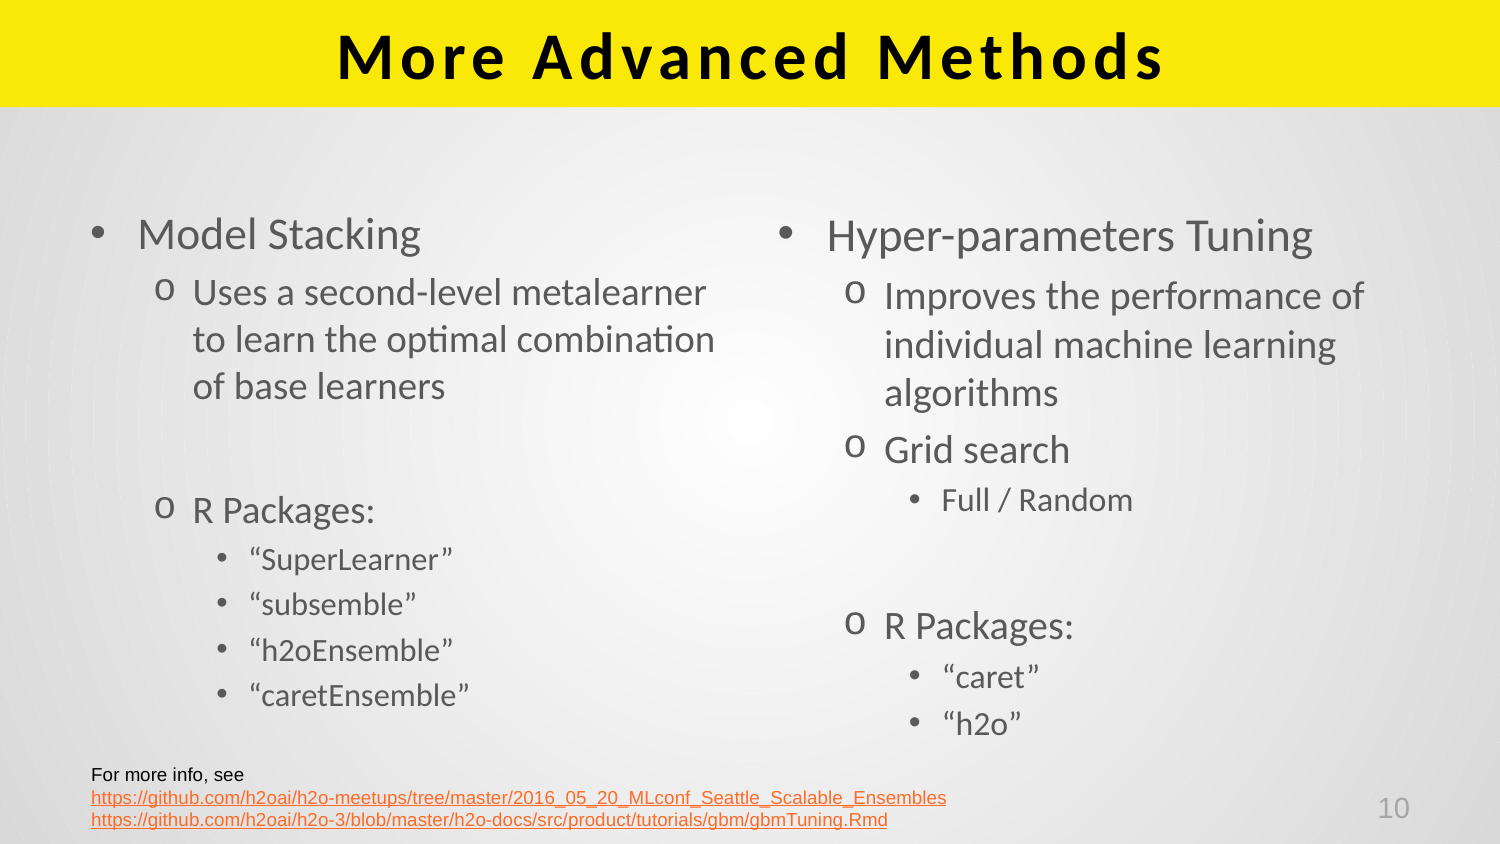

# More Advanced Methods
Model Stacking
Uses a second-level metalearner to learn the optimal combination of base learners

R Packages:
“SuperLearner”
“subsemble”
“h2oEnsemble”
“caretEnsemble”
Hyper-parameters Tuning
Improves the performance of individual machine learning algorithms
Grid search
Full / Random

R Packages:
“caret”
“h2o”
For more info, see
https://github.com/h2oai/h2o-meetups/tree/master/2016_05_20_MLconf_Seattle_Scalable_Ensembles
https://github.com/h2oai/h2o-3/blob/master/h2o-docs/src/product/tutorials/gbm/gbmTuning.Rmd
10